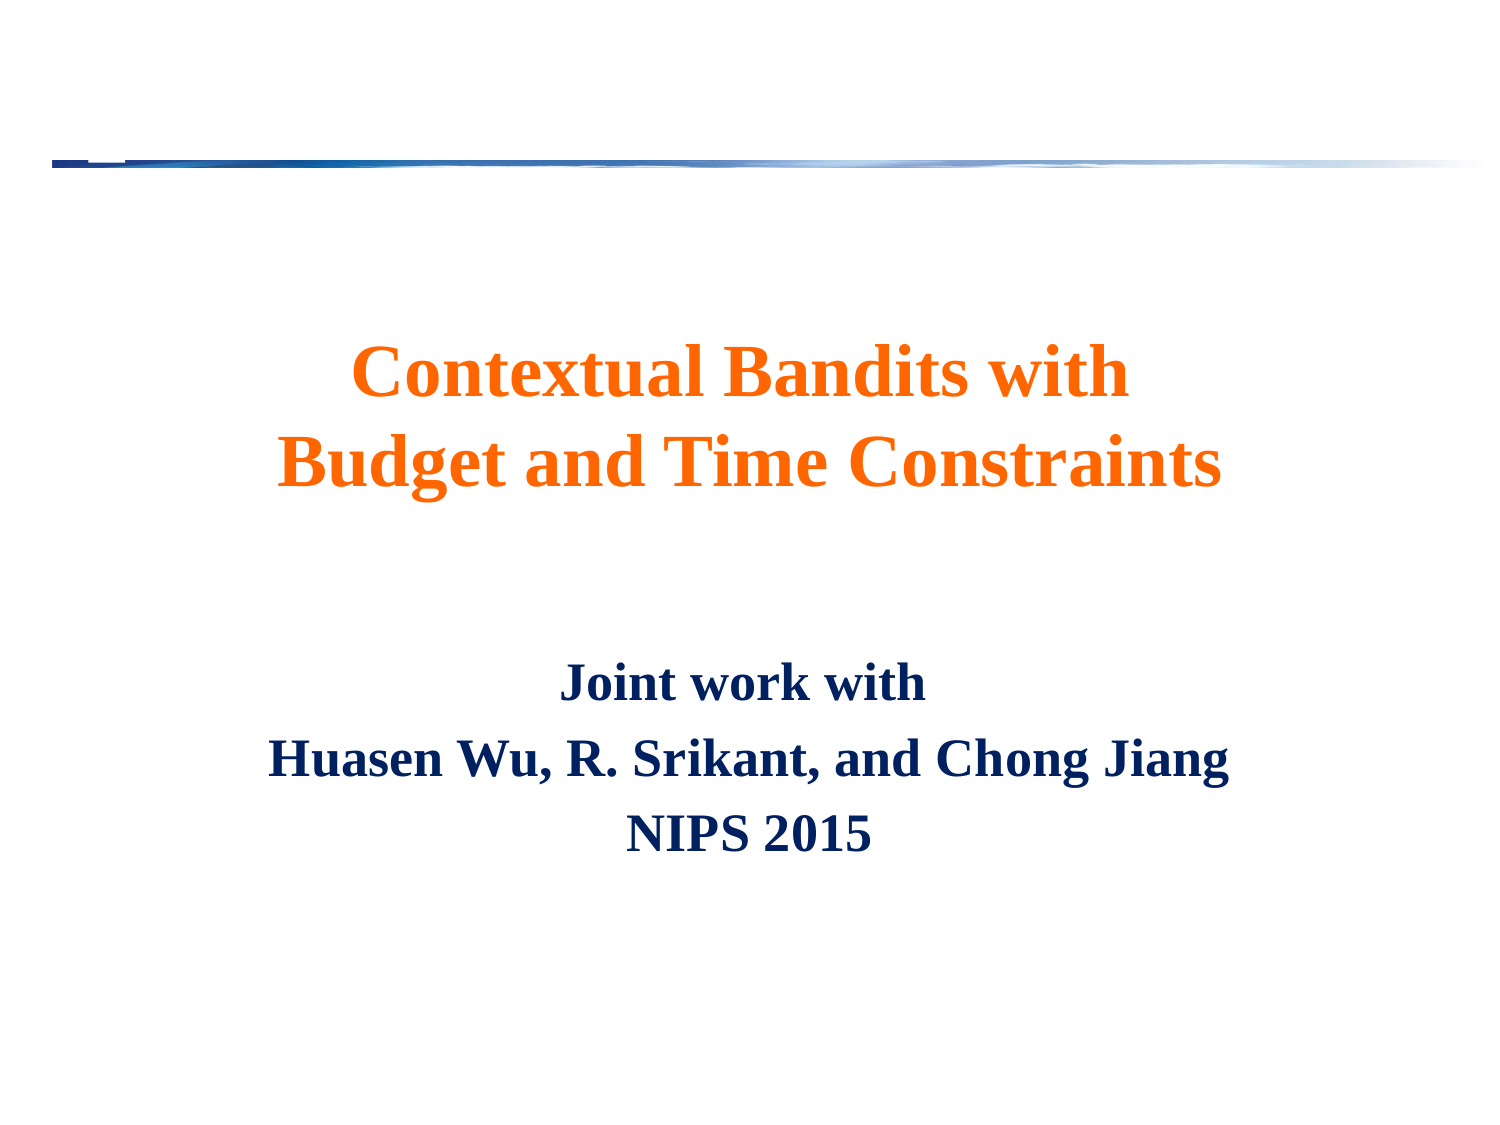

The Twenty-ninth Annual Conference on Neural Information Processing Systems (NIPS)

The Twenty-ninth Annual Conference on Neural Information Processing Systems (NIPS)

The Twenty-ninth Annual Conference on Neural Information Processing Systems (NIPS)

# Contextual Bandits with Budget and Time Constraints

Joint work with
Huasen Wu, R. Srikant, and Chong Jiang
NIPS 2015